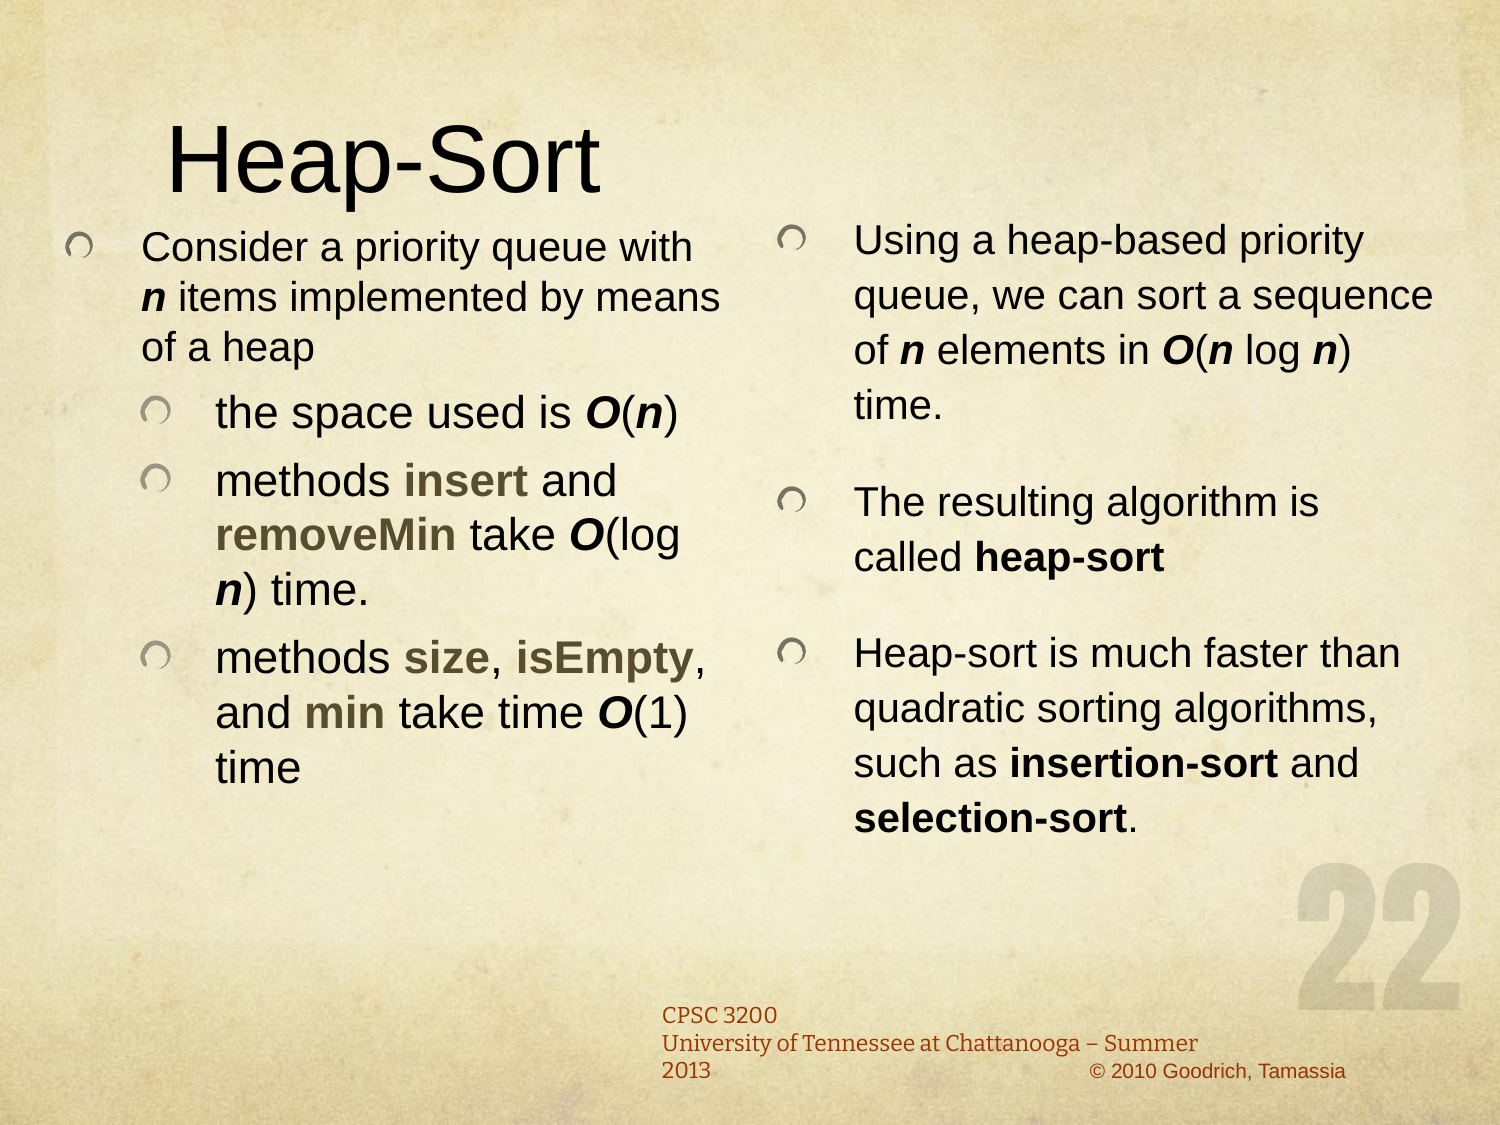

# Heap-Sort
Using a heap-based priority queue, we can sort a sequence of n elements in O(n log n) time.
The resulting algorithm is called heap-sort
Heap-sort is much faster than quadratic sorting algorithms, such as insertion-sort and selection-sort.
Consider a priority queue with n items implemented by means of a heap
the space used is O(n)
methods insert and removeMin take O(log n) time.
methods size, isEmpty, and min take time O(1) time
22
CPSC 3200
University of Tennessee at Chattanooga – Summer 2013

© 2010 Goodrich, Tamassia